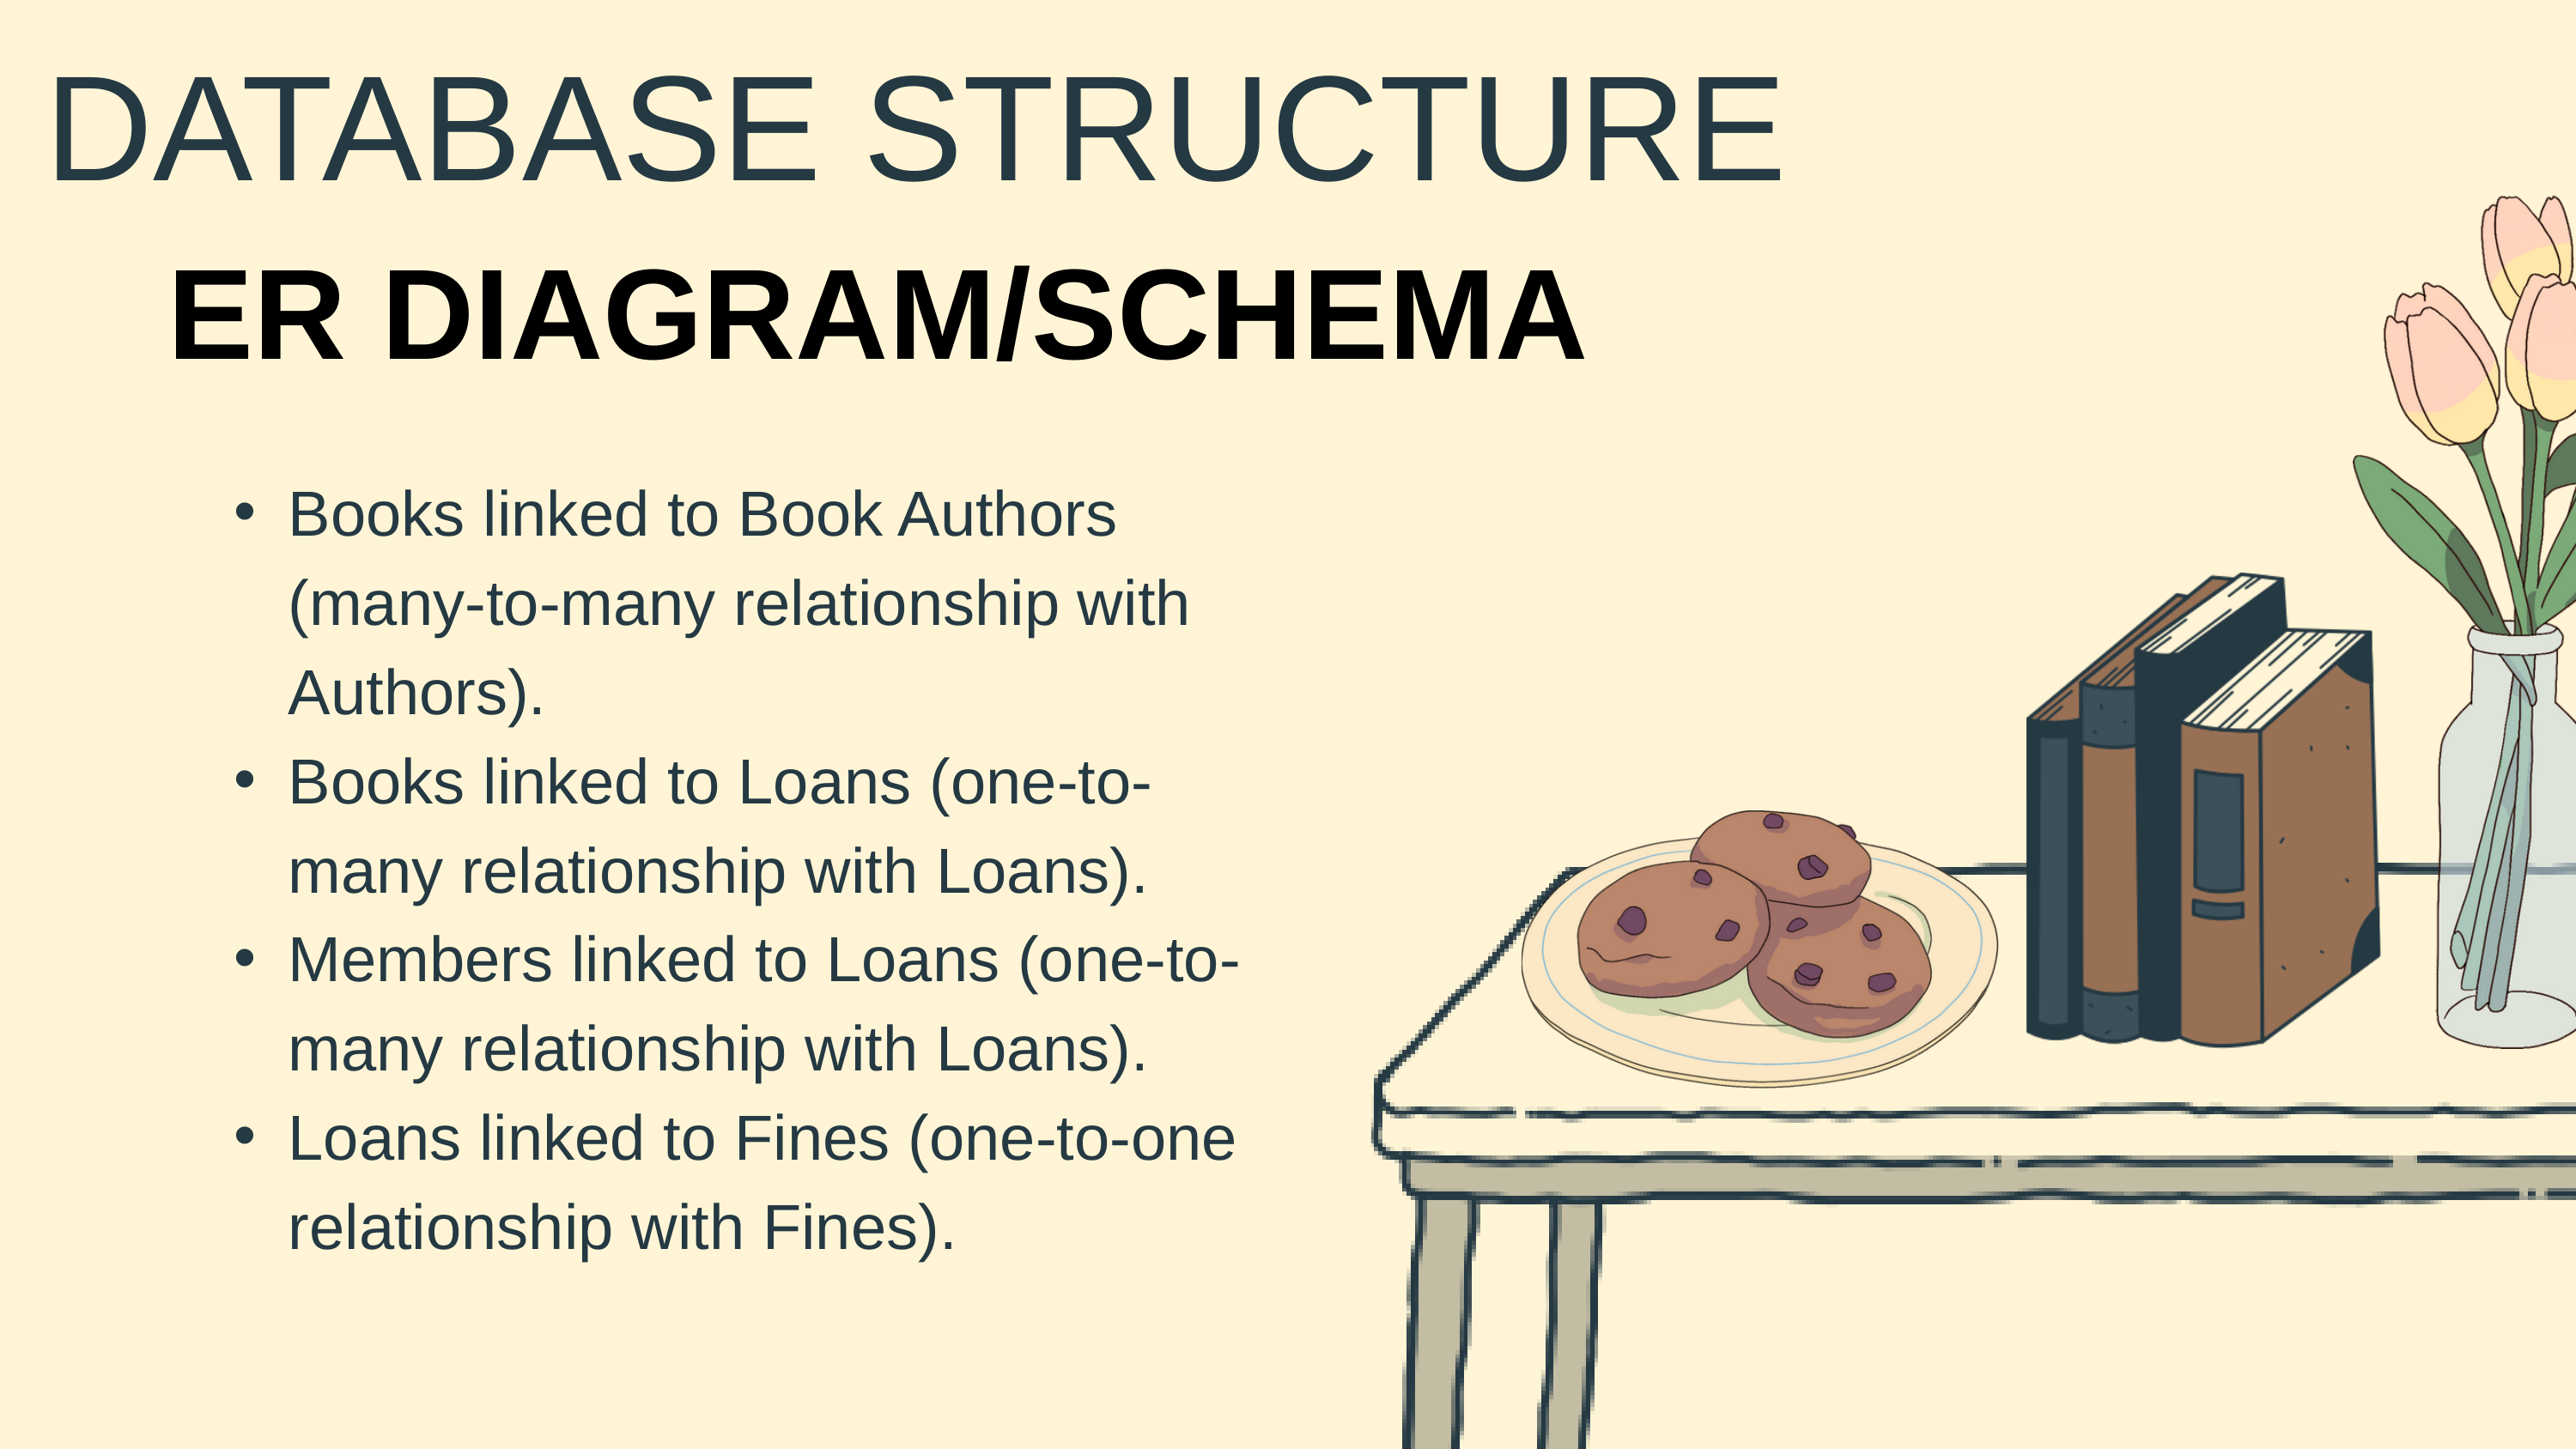

DATABASE STRUCTURE

  ER DIAGRAM/SCHEMA
Books linked to Book Authors (many-to-many relationship with Authors).
Books linked to Loans (one-to-many relationship with Loans).
Members linked to Loans (one-to-many relationship with Loans).
Loans linked to Fines (one-to-one relationship with Fines).